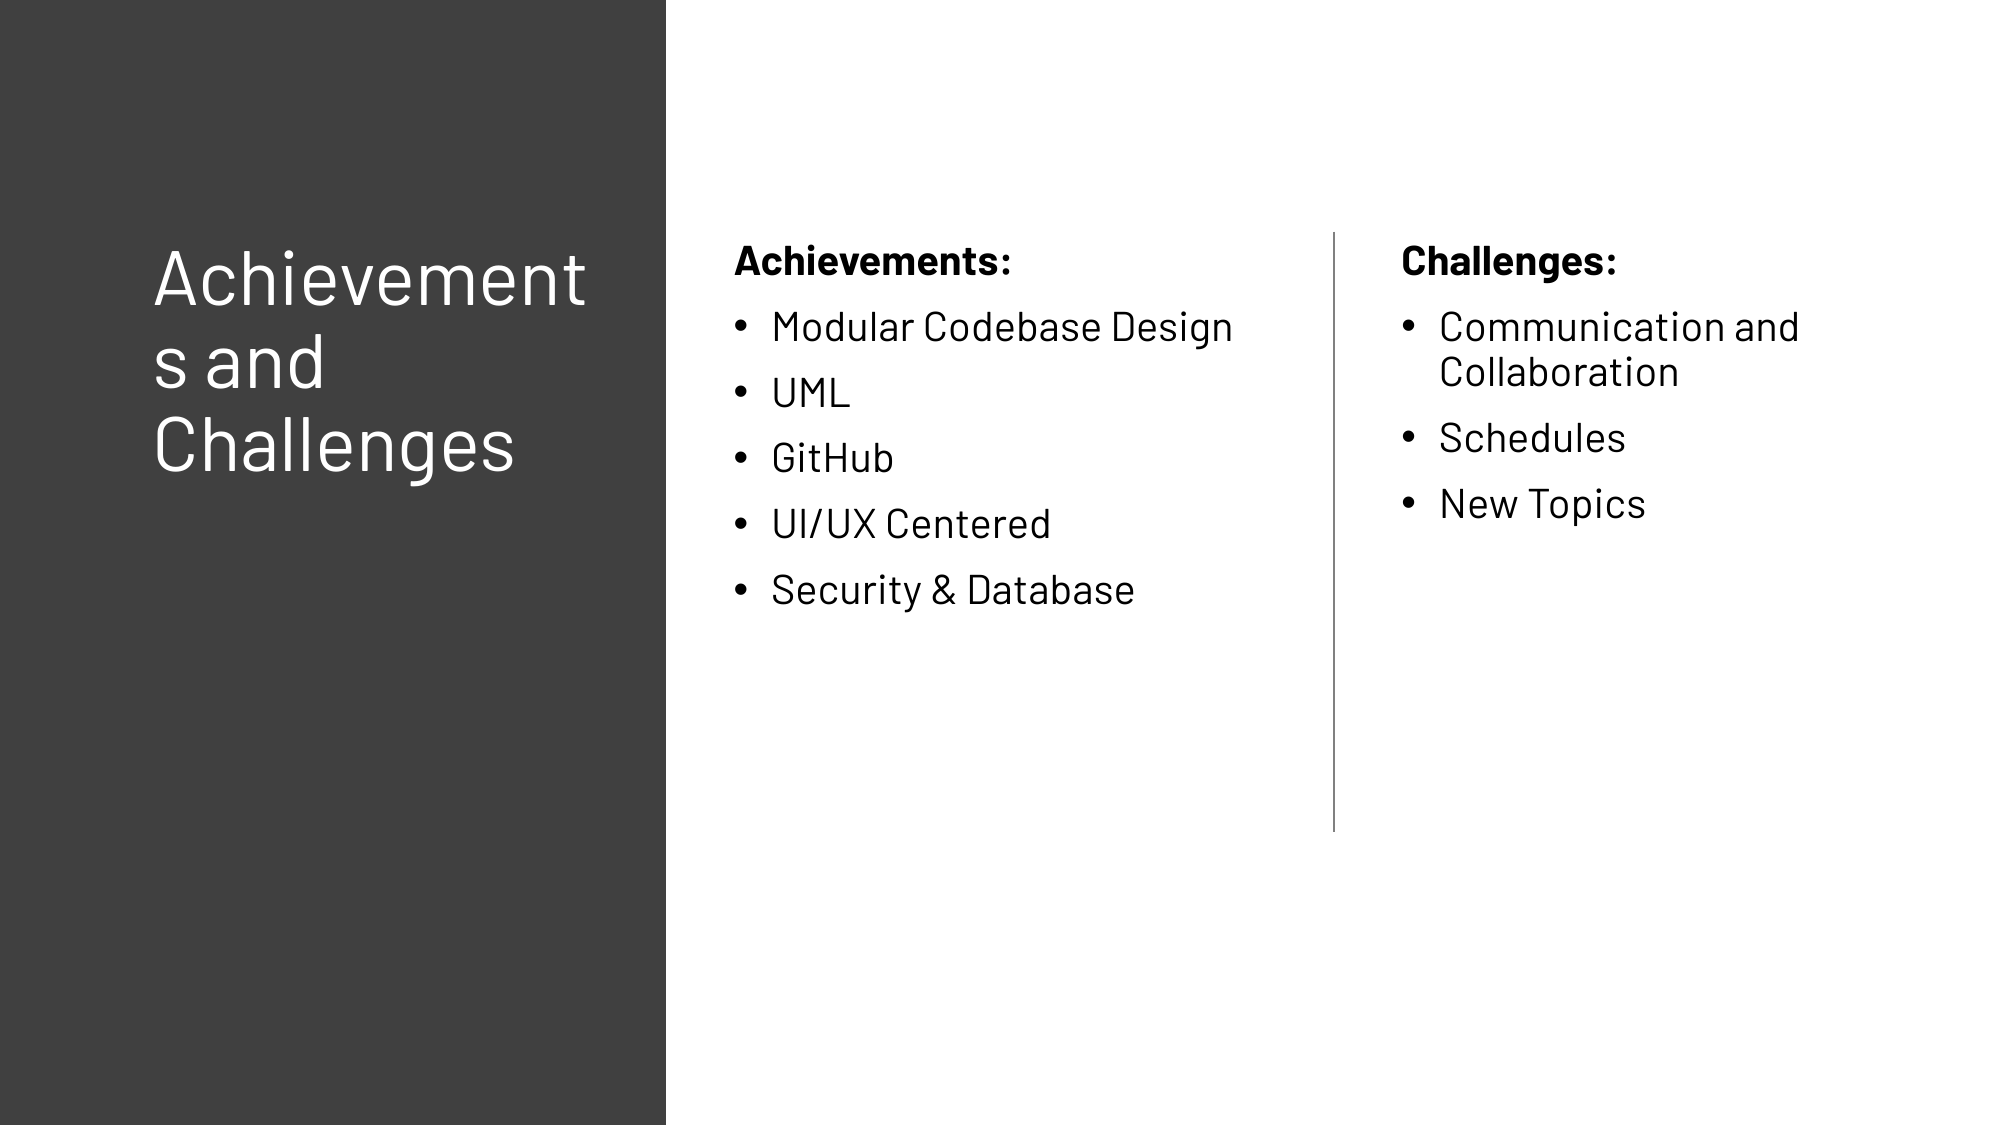

# Achievements and Challenges
Achievements:
Modular Codebase Design
UML
GitHub
UI/UX Centered
Security & Database
Challenges:
Communication and Collaboration
Schedules
New Topics